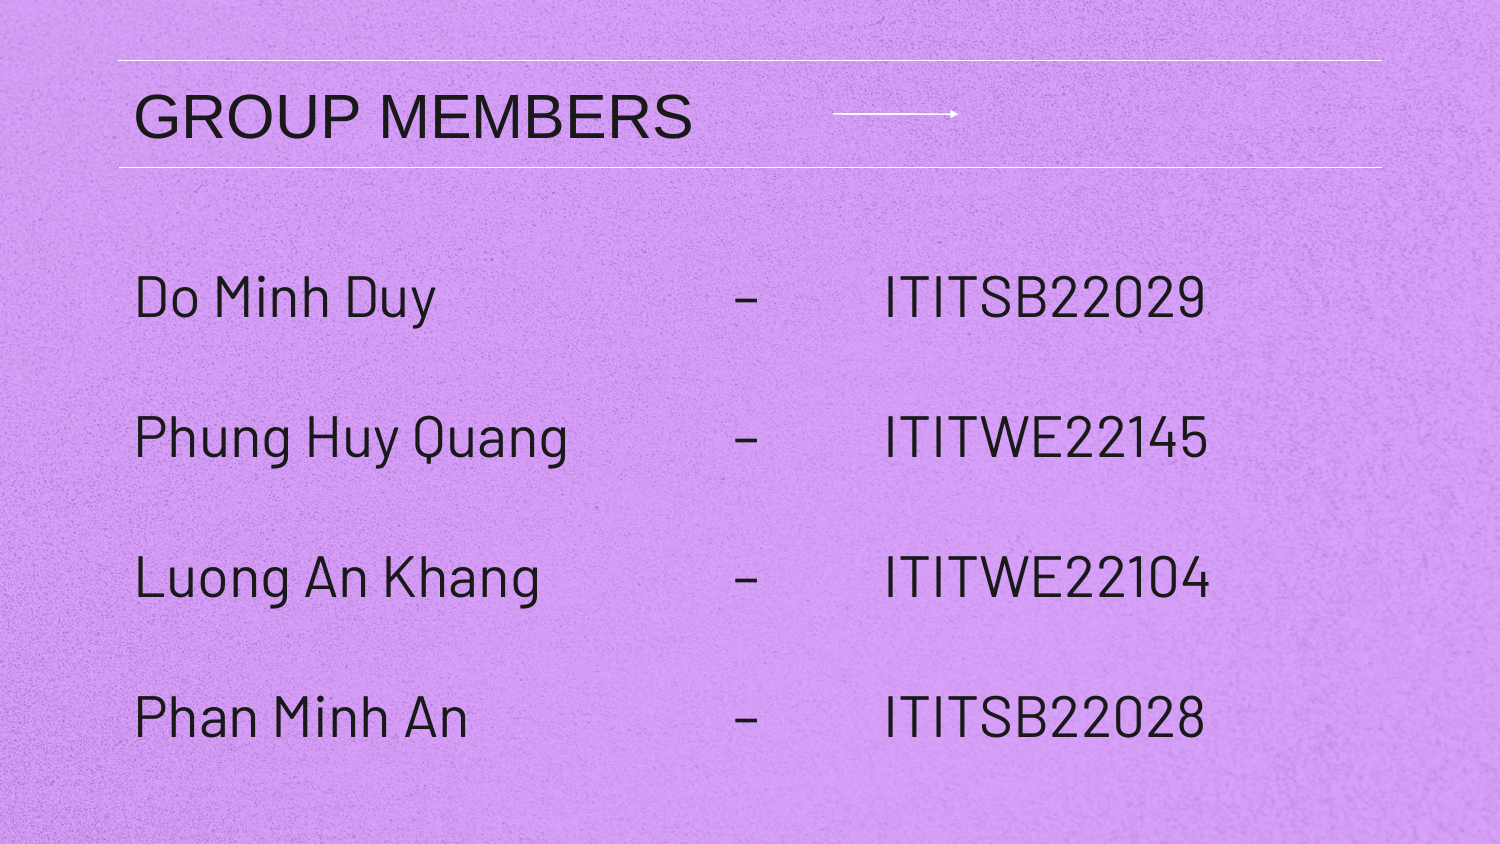

# GROUP MEMBERS
Do Minh Duy 		– 	ITITSB22029
Phung Huy Quang 		–	ITITWE22145
Luong An Khang 		–	ITITWE22104
Phan Minh An 		–	ITITSB22028